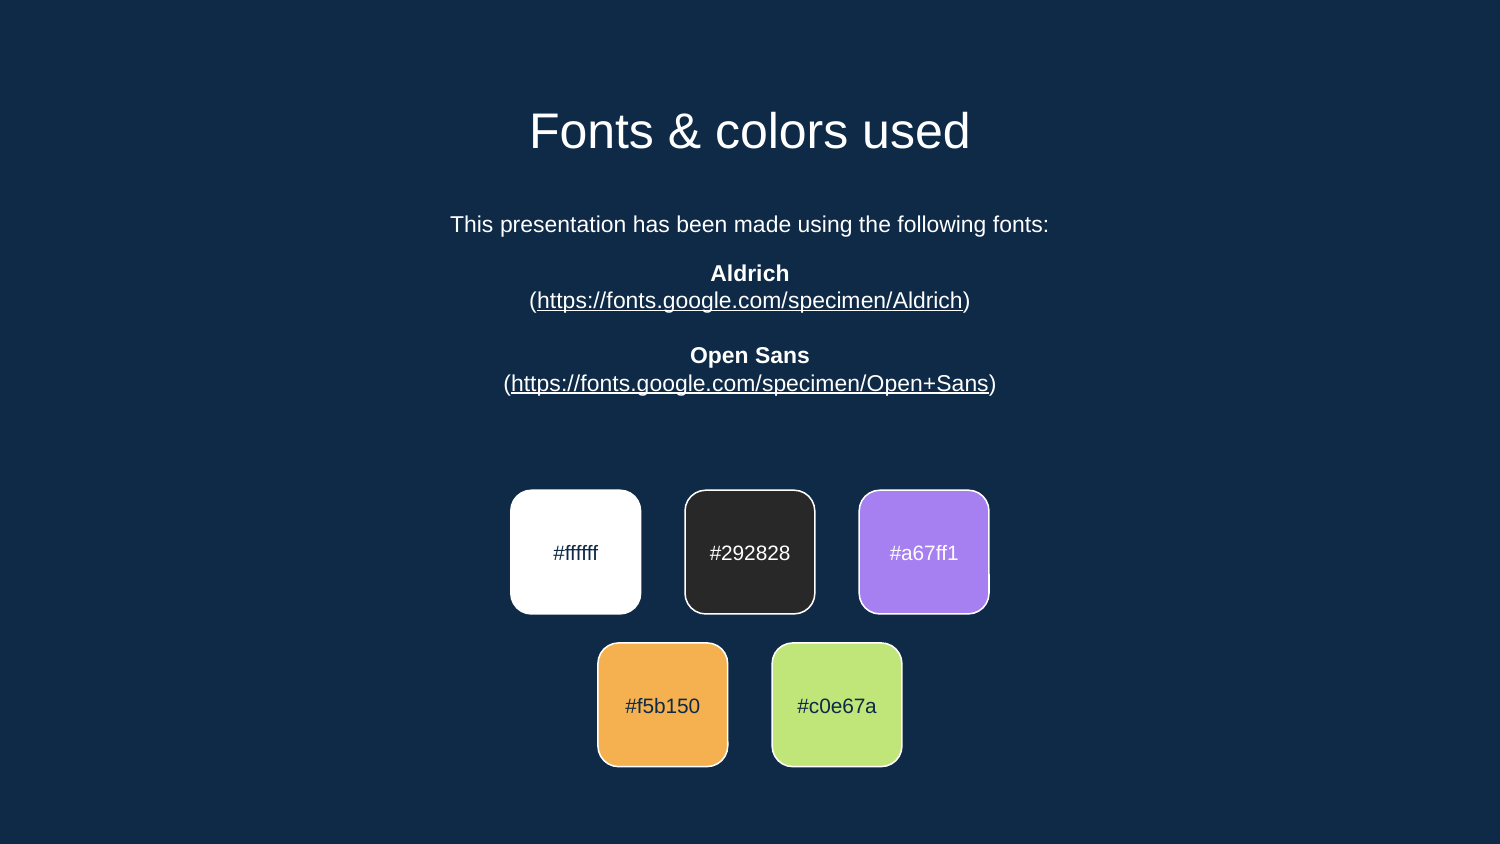

# Fonts & colors used
This presentation has been made using the following fonts:
Aldrich
(https://fonts.google.com/specimen/Aldrich)

Open Sans
(https://fonts.google.com/specimen/Open+Sans)

#ffffff
#292828
#a67ff1

#f5b150
#c0e67a